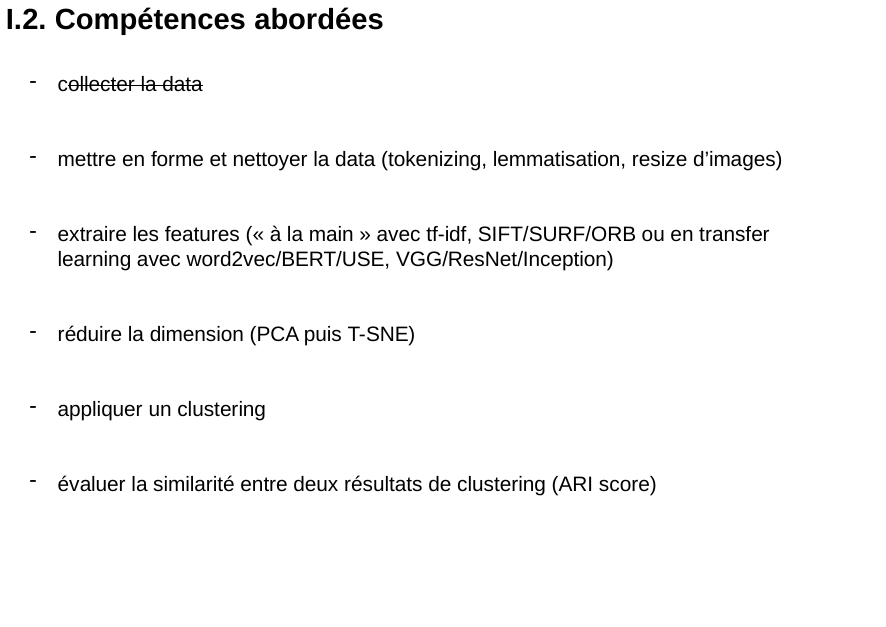

I.2. Compétences abordées
collecter la data

mettre en forme et nettoyer la data (tokenizing, lemmatisation, resize d’images)

extraire les features (« à la main » avec tf-idf, SIFT/SURF/ORB ou en transfer learning avec word2vec/BERT/USE, VGG/ResNet/Inception)

réduire la dimension (PCA puis T-SNE)

appliquer un clustering

évaluer la similarité entre deux résultats de clustering (ARI score)